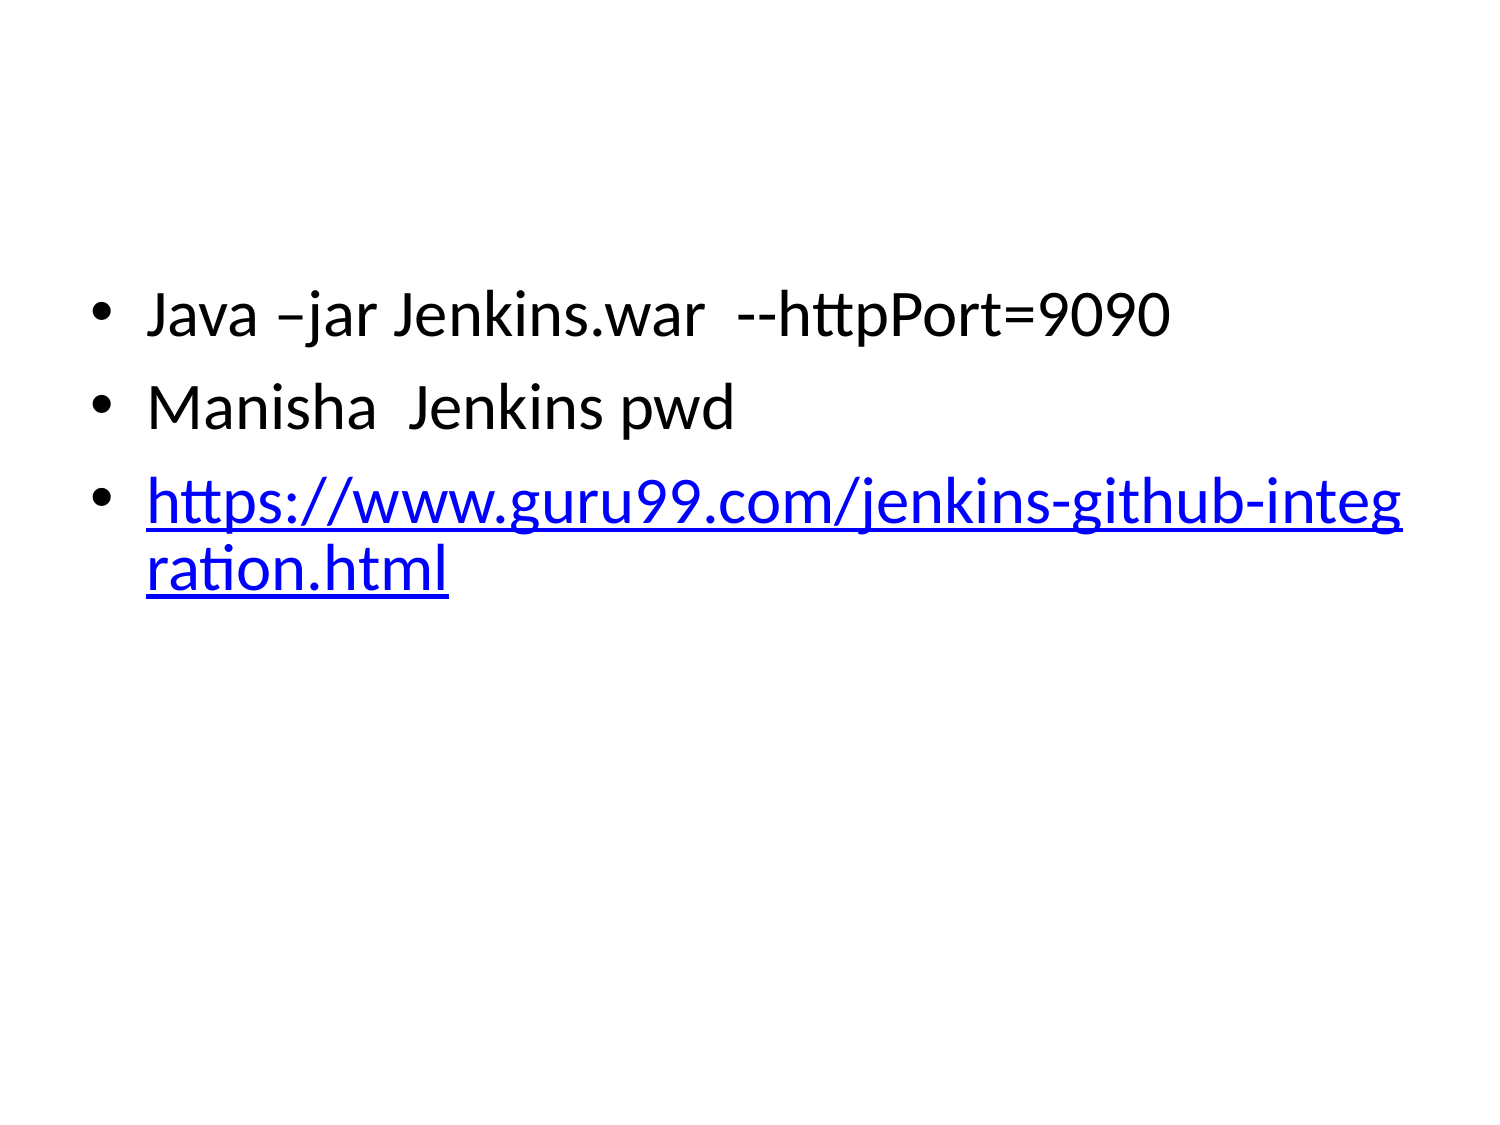

#
Java –jar Jenkins.war  --httpPort=9090
Manisha  Jenkins pwd
https://www.guru99.com/jenkins-github-integration.html